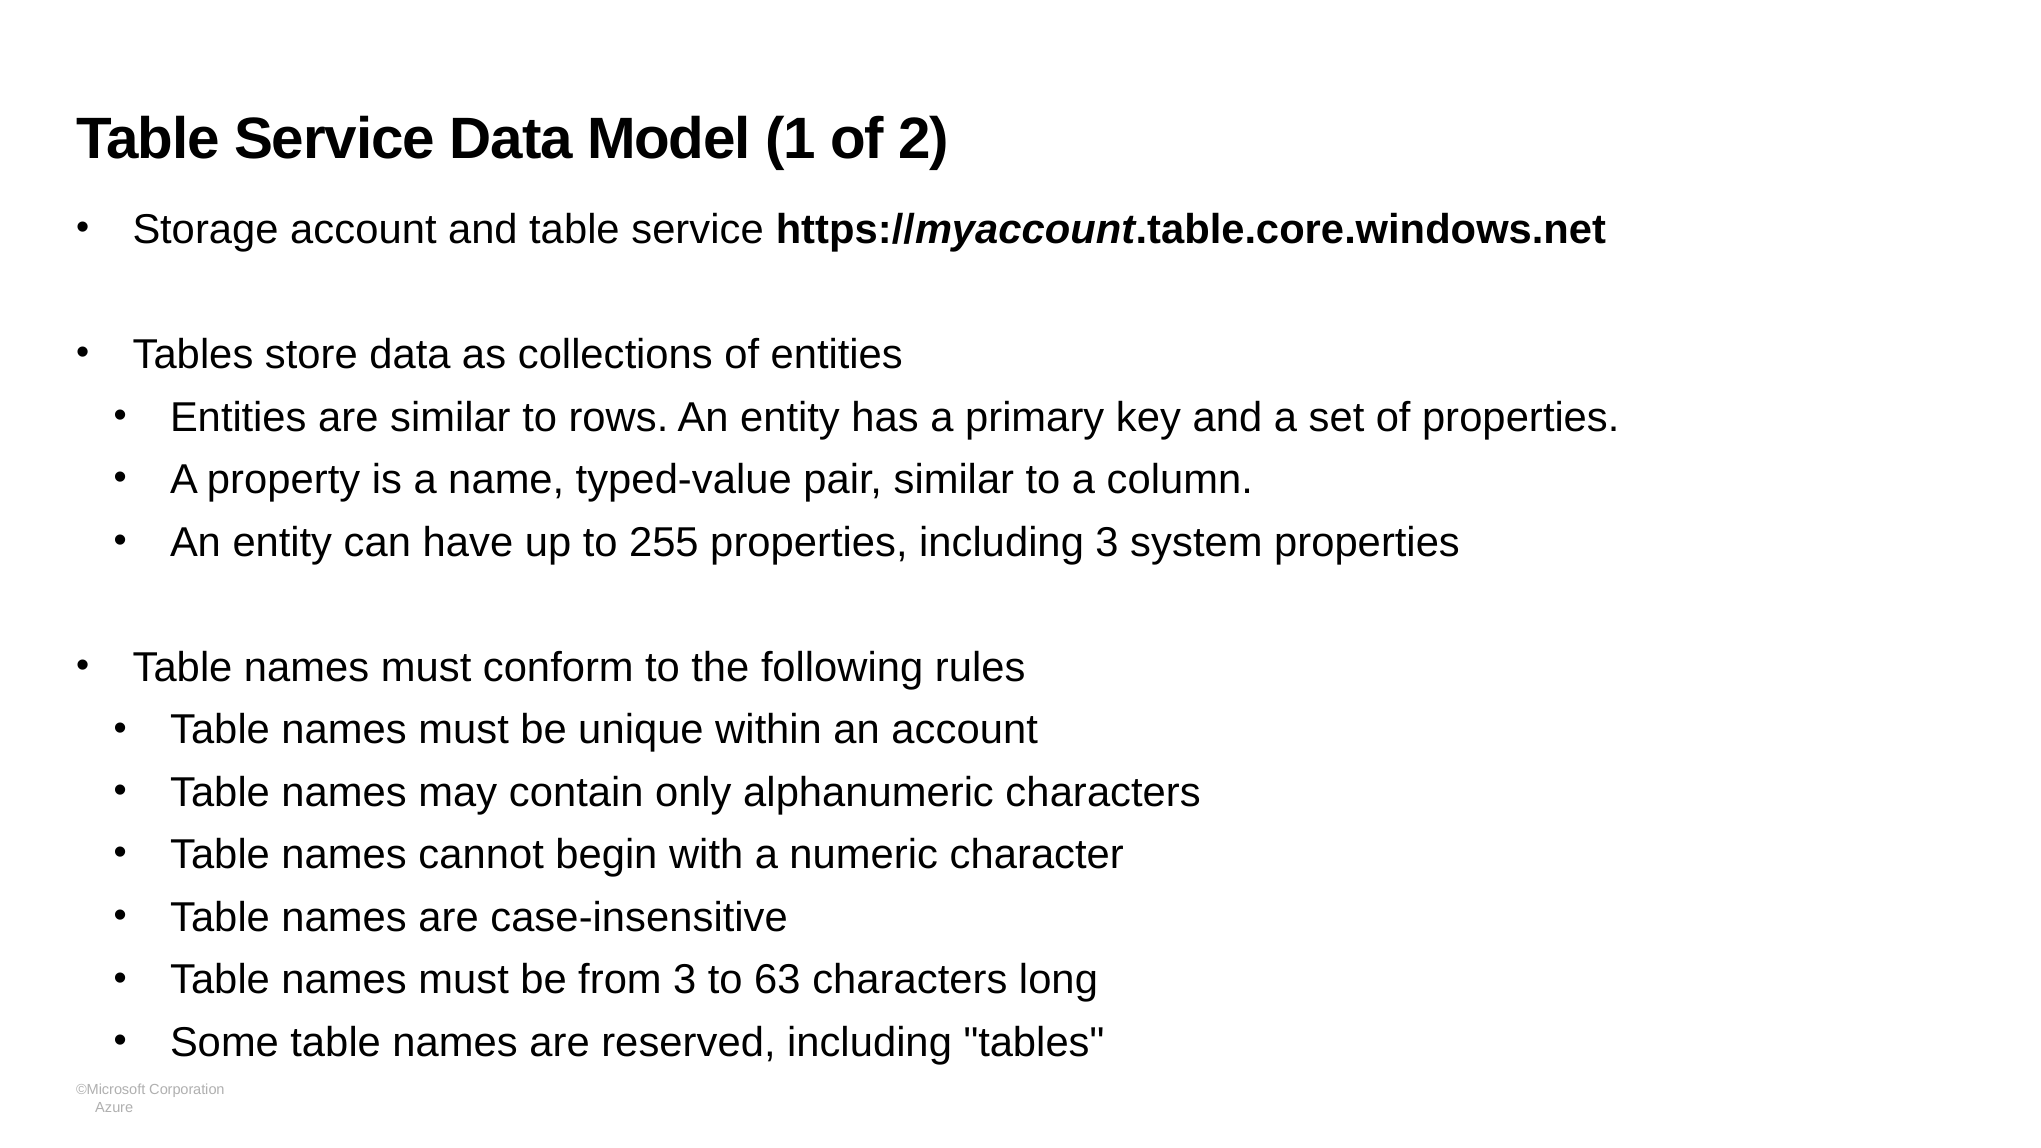

# Table Service Data Model (1 of 2)
Storage account and table service https://myaccount.table.core.windows.net

Tables store data as collections of entities
Entities are similar to rows. An entity has a primary key and a set of properties.
A property is a name, typed-value pair, similar to a column.
An entity can have up to 255 properties, including 3 system properties

Table names must conform to the following rules
Table names must be unique within an account
Table names may contain only alphanumeric characters
Table names cannot begin with a numeric character
Table names are case-insensitive
Table names must be from 3 to 63 characters long
Some table names are reserved, including "tables"